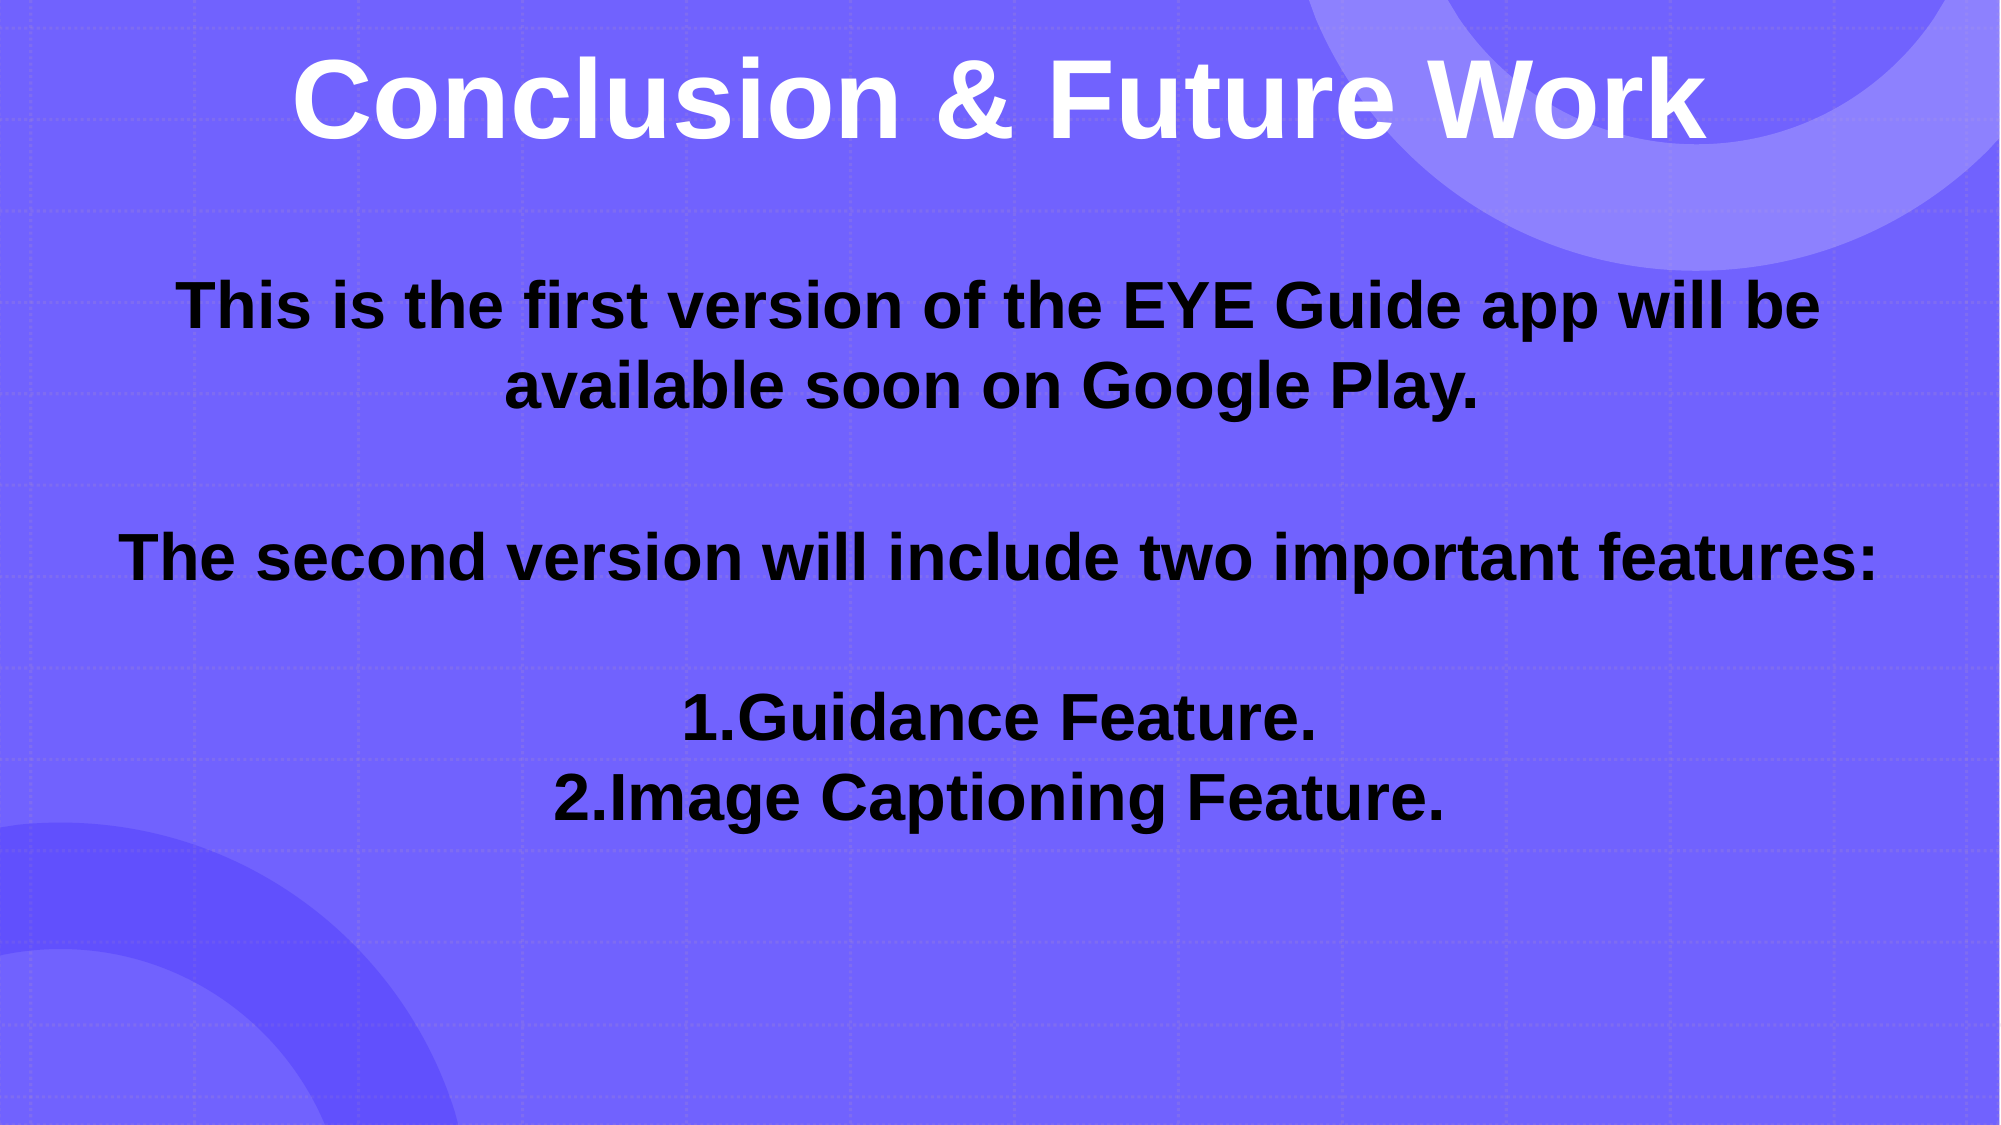

Conclusion & Future Work
This is the first version of the EYE Guide app will be available soon on Google Play.
The second version will include two important features:

Guidance Feature.
Image Captioning Feature.